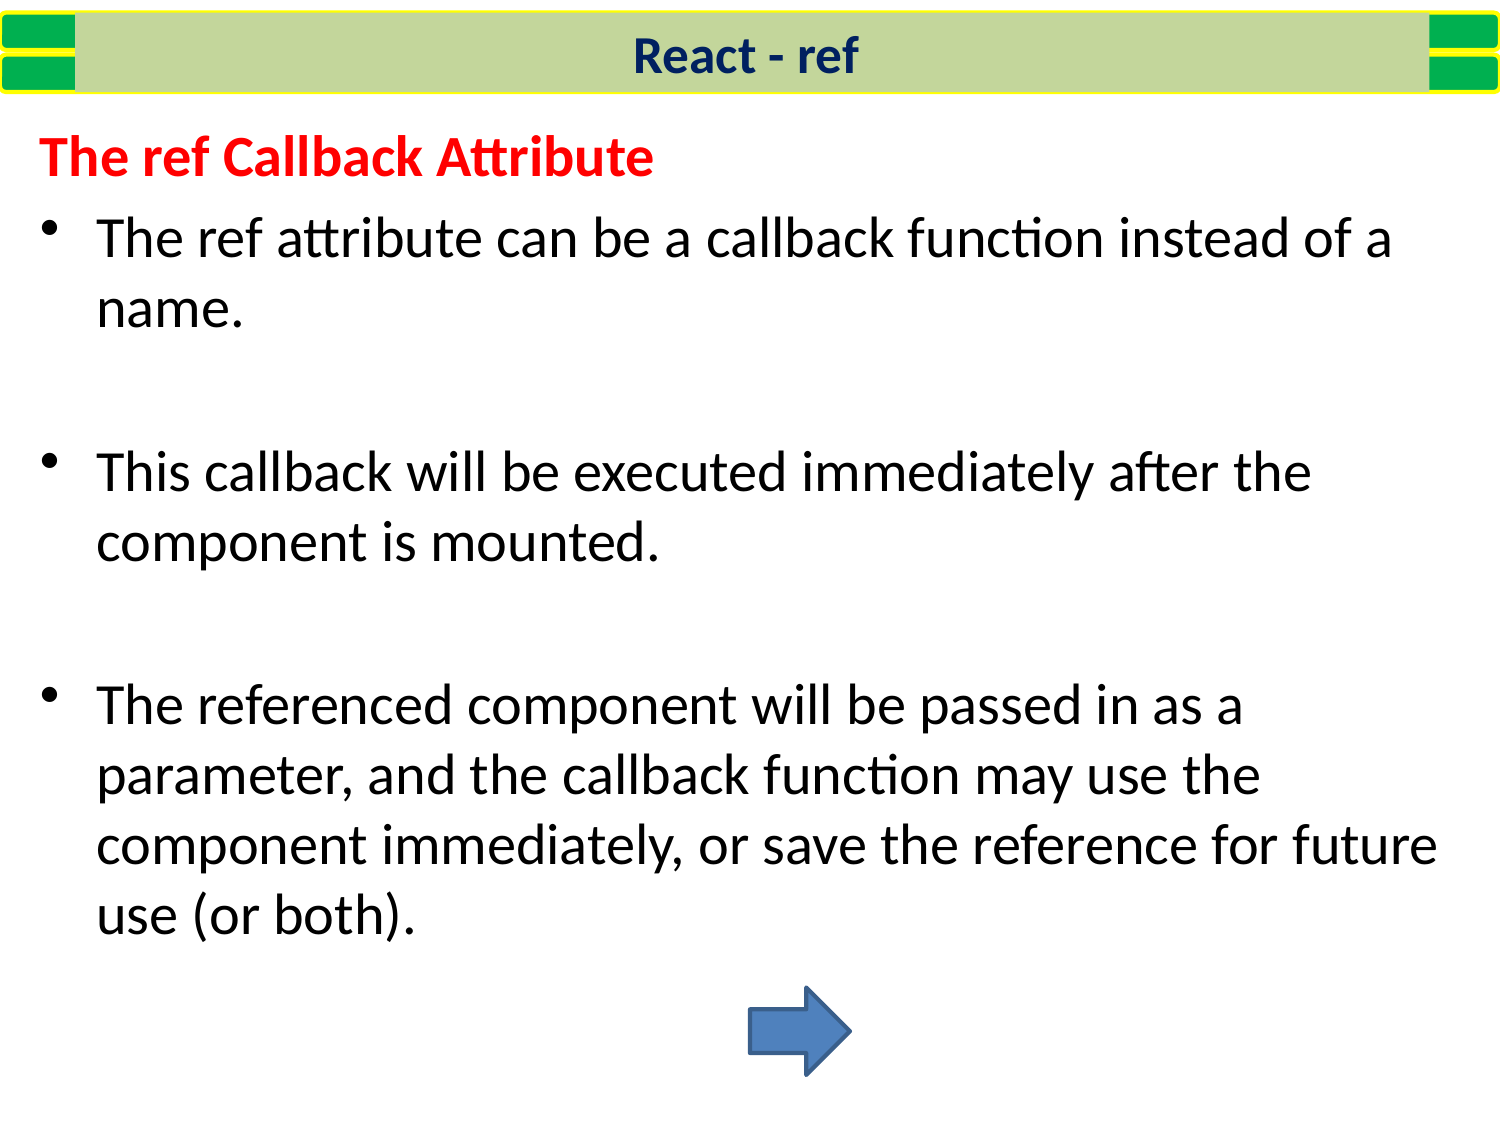

React - ref

The ref Callback Attribute
The ref attribute can be a callback function instead of a name.

This callback will be executed immediately after the component is mounted.

The referenced component will be passed in as a parameter, and the callback function may use the component immediately, or save the reference for future use (or both).